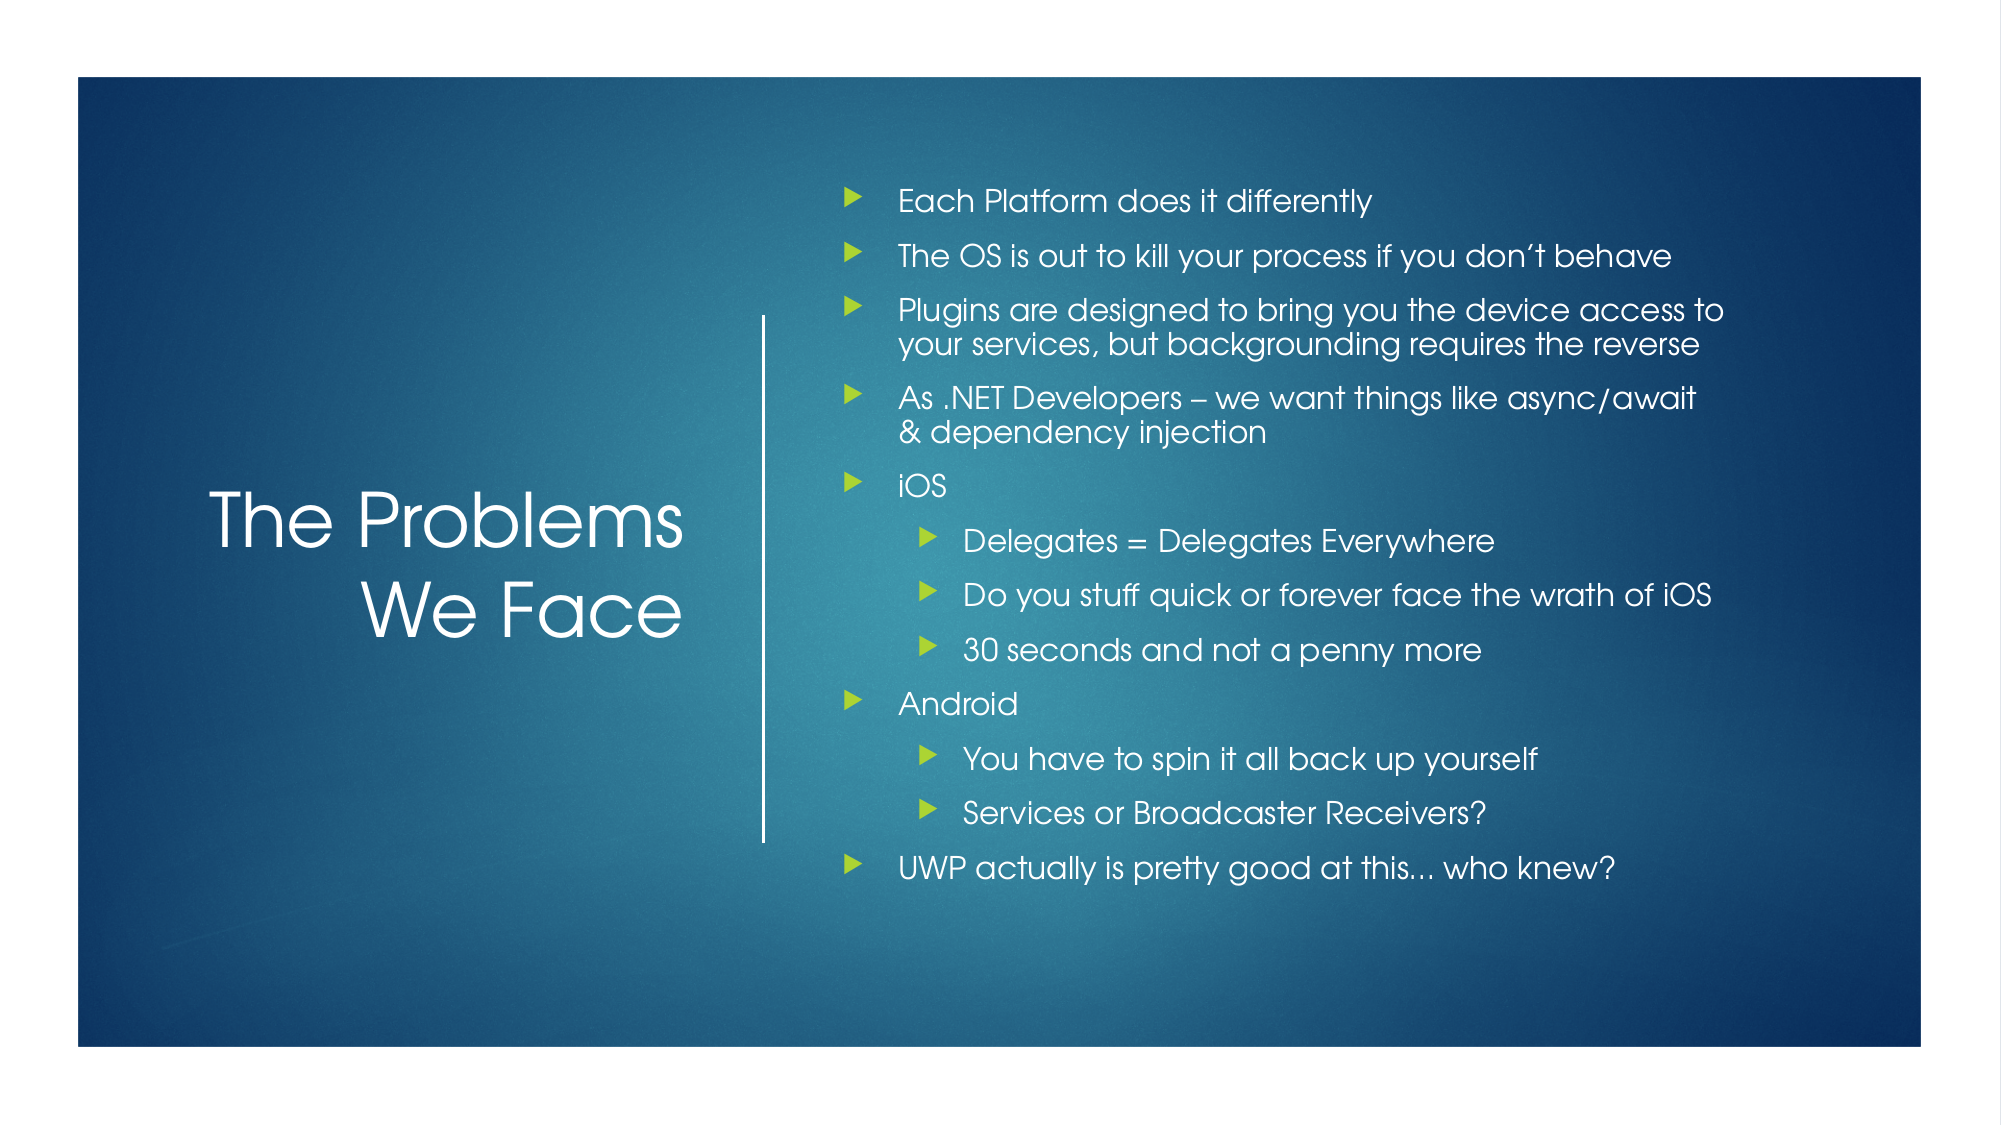

# The Problems We Face
Each Platform does it differently
The OS is out to kill your process if you don’t behave
Plugins are designed to bring you the device access to your services, but backgrounding requires the reverse
As .NET Developers – we want things like async/await & dependency injection
iOS
Delegates = Delegates Everywhere
Do you stuff quick or forever face the wrath of iOS
30 seconds and not a penny more
Android
You have to spin it all back up yourself
Services or Broadcaster Receivers?
UWP actually is pretty good at this… who knew?